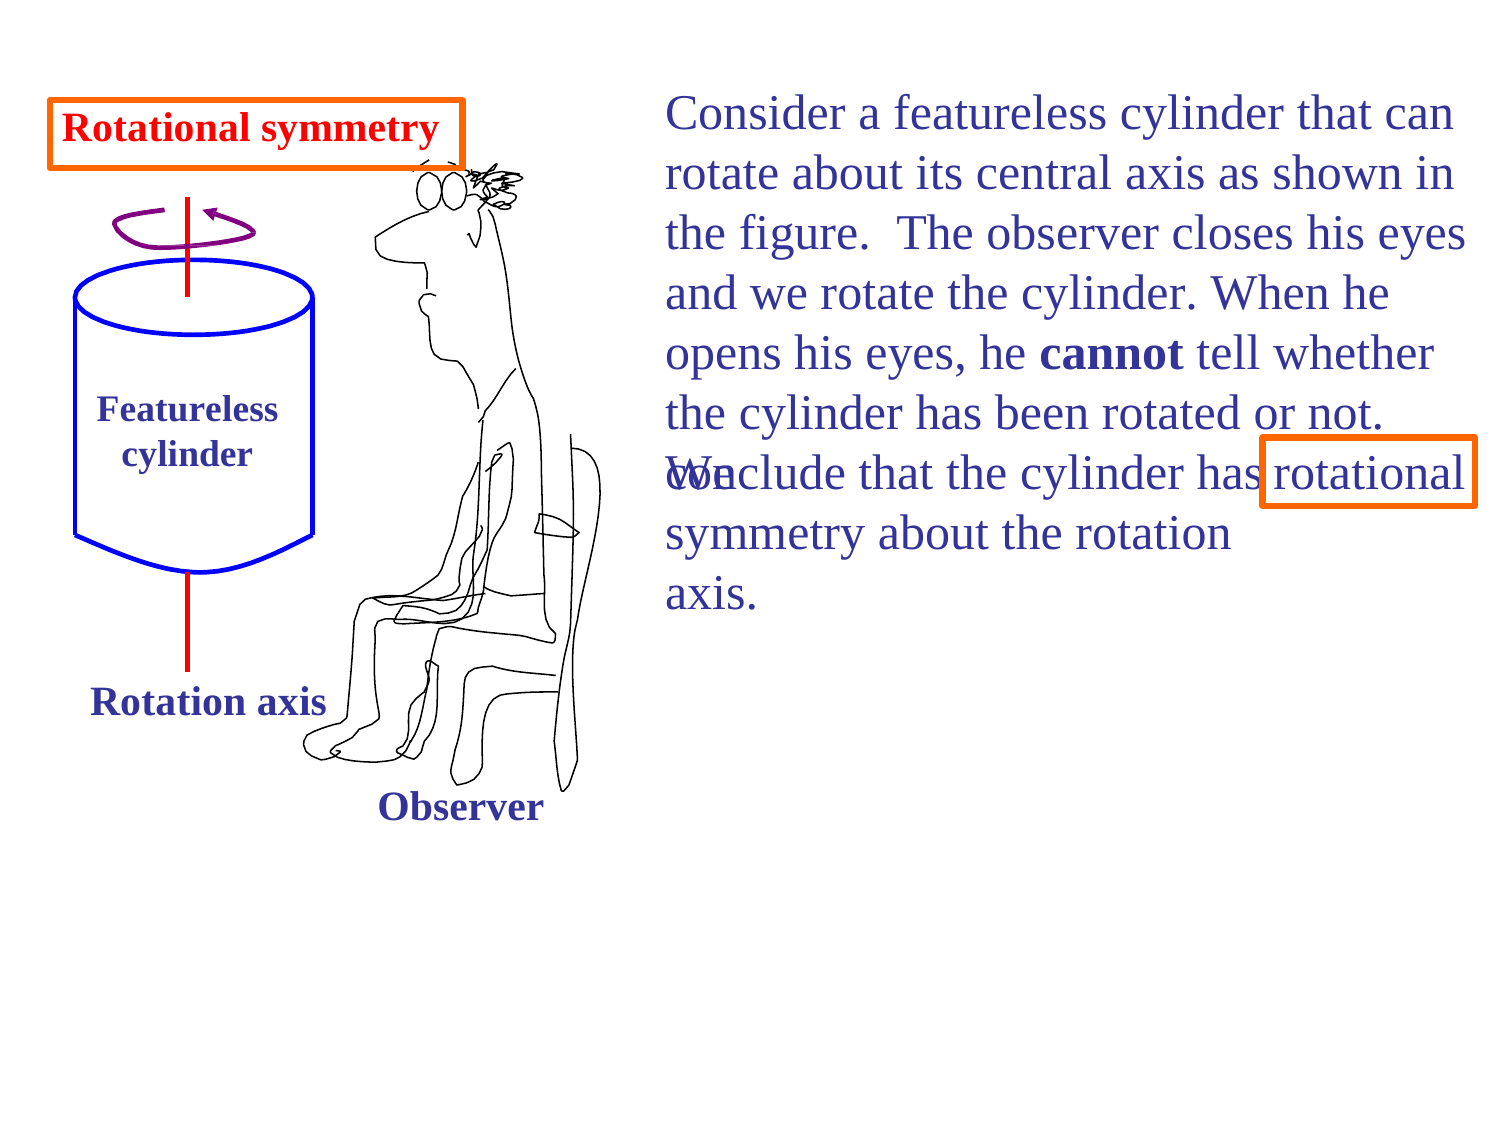

Consider a featureless cylinder that can rotate about its central axis as shown in the figure.	The observer closes his eyes and we rotate the cylinder. When he opens his eyes, he cannot tell whether the cylinder has been rotated or not.	We
Rotational symmetry

Featureless
cylinder

conclude that the cylinder has symmetry about the rotation axis.
rotational

Rotation axis

Observer